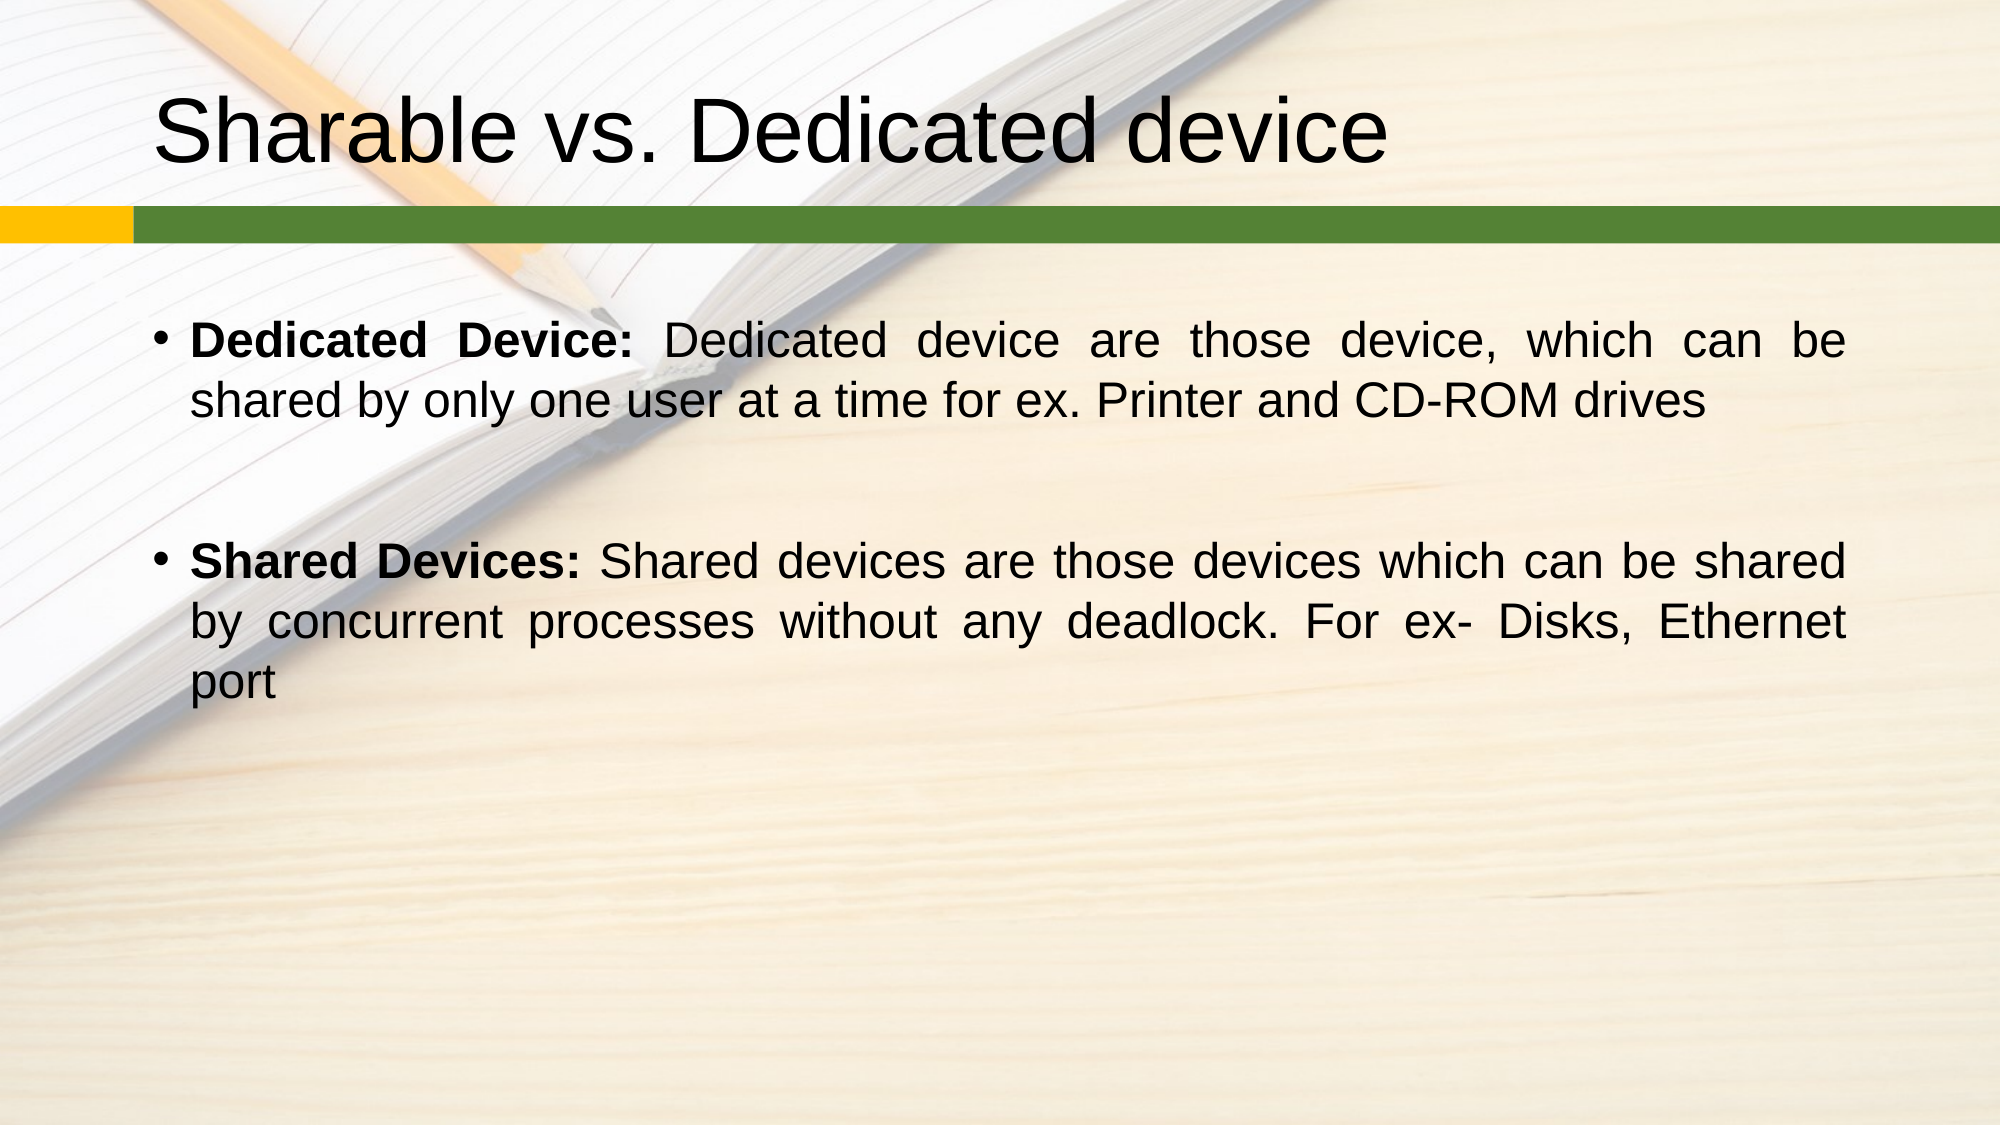

# Sharable vs. Dedicated device
Dedicated Device: Dedicated device are those device, which can be shared by only one user at a time for ex. Printer and CD-ROM drives

Shared Devices: Shared devices are those devices which can be shared by concurrent processes without any deadlock. For ex- Disks, Ethernet port